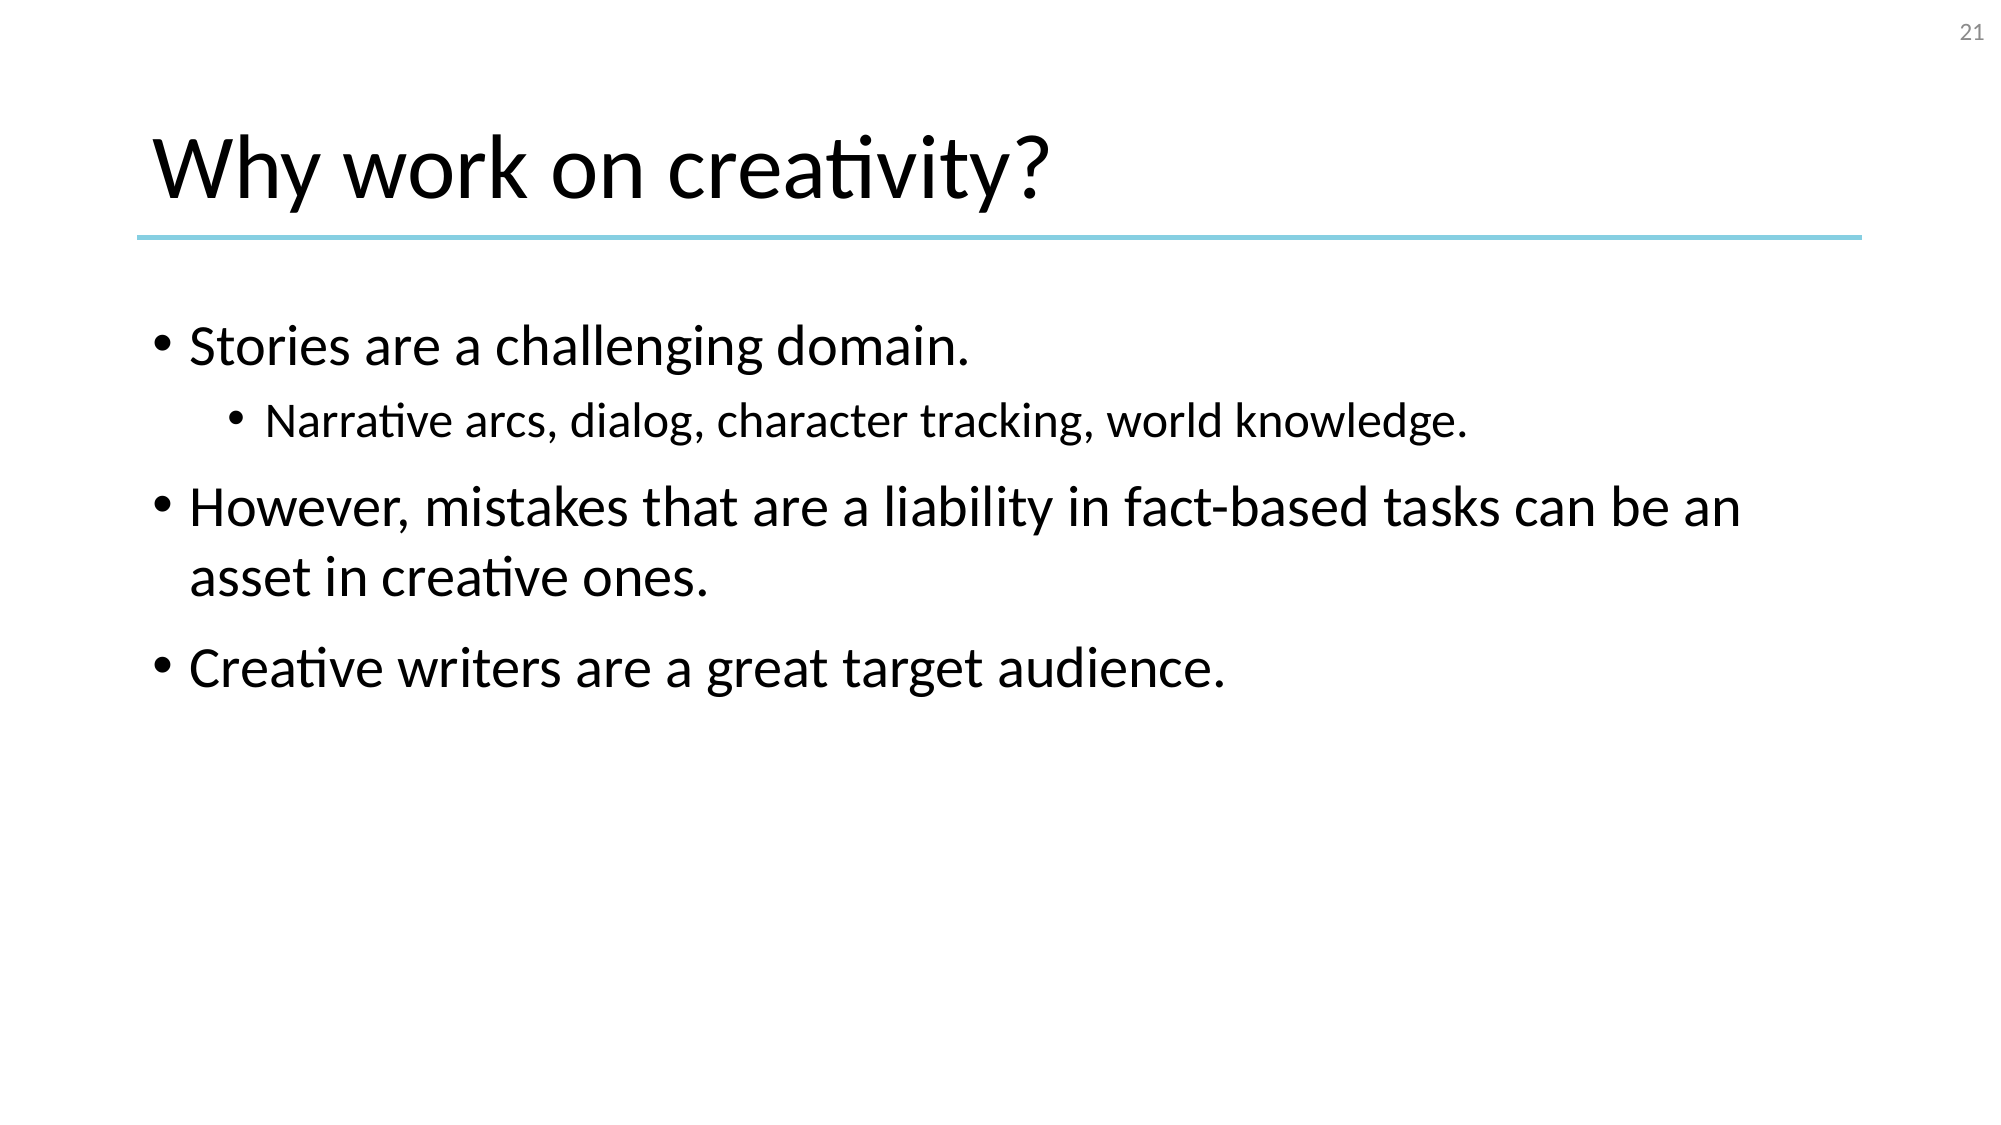

21
# Why work on creativity?
Stories are a challenging domain.
Narrative arcs, dialog, character tracking, world knowledge.
However, mistakes that are a liability in fact-based tasks can be an asset in creative ones.
Creative writers are a great target audience.